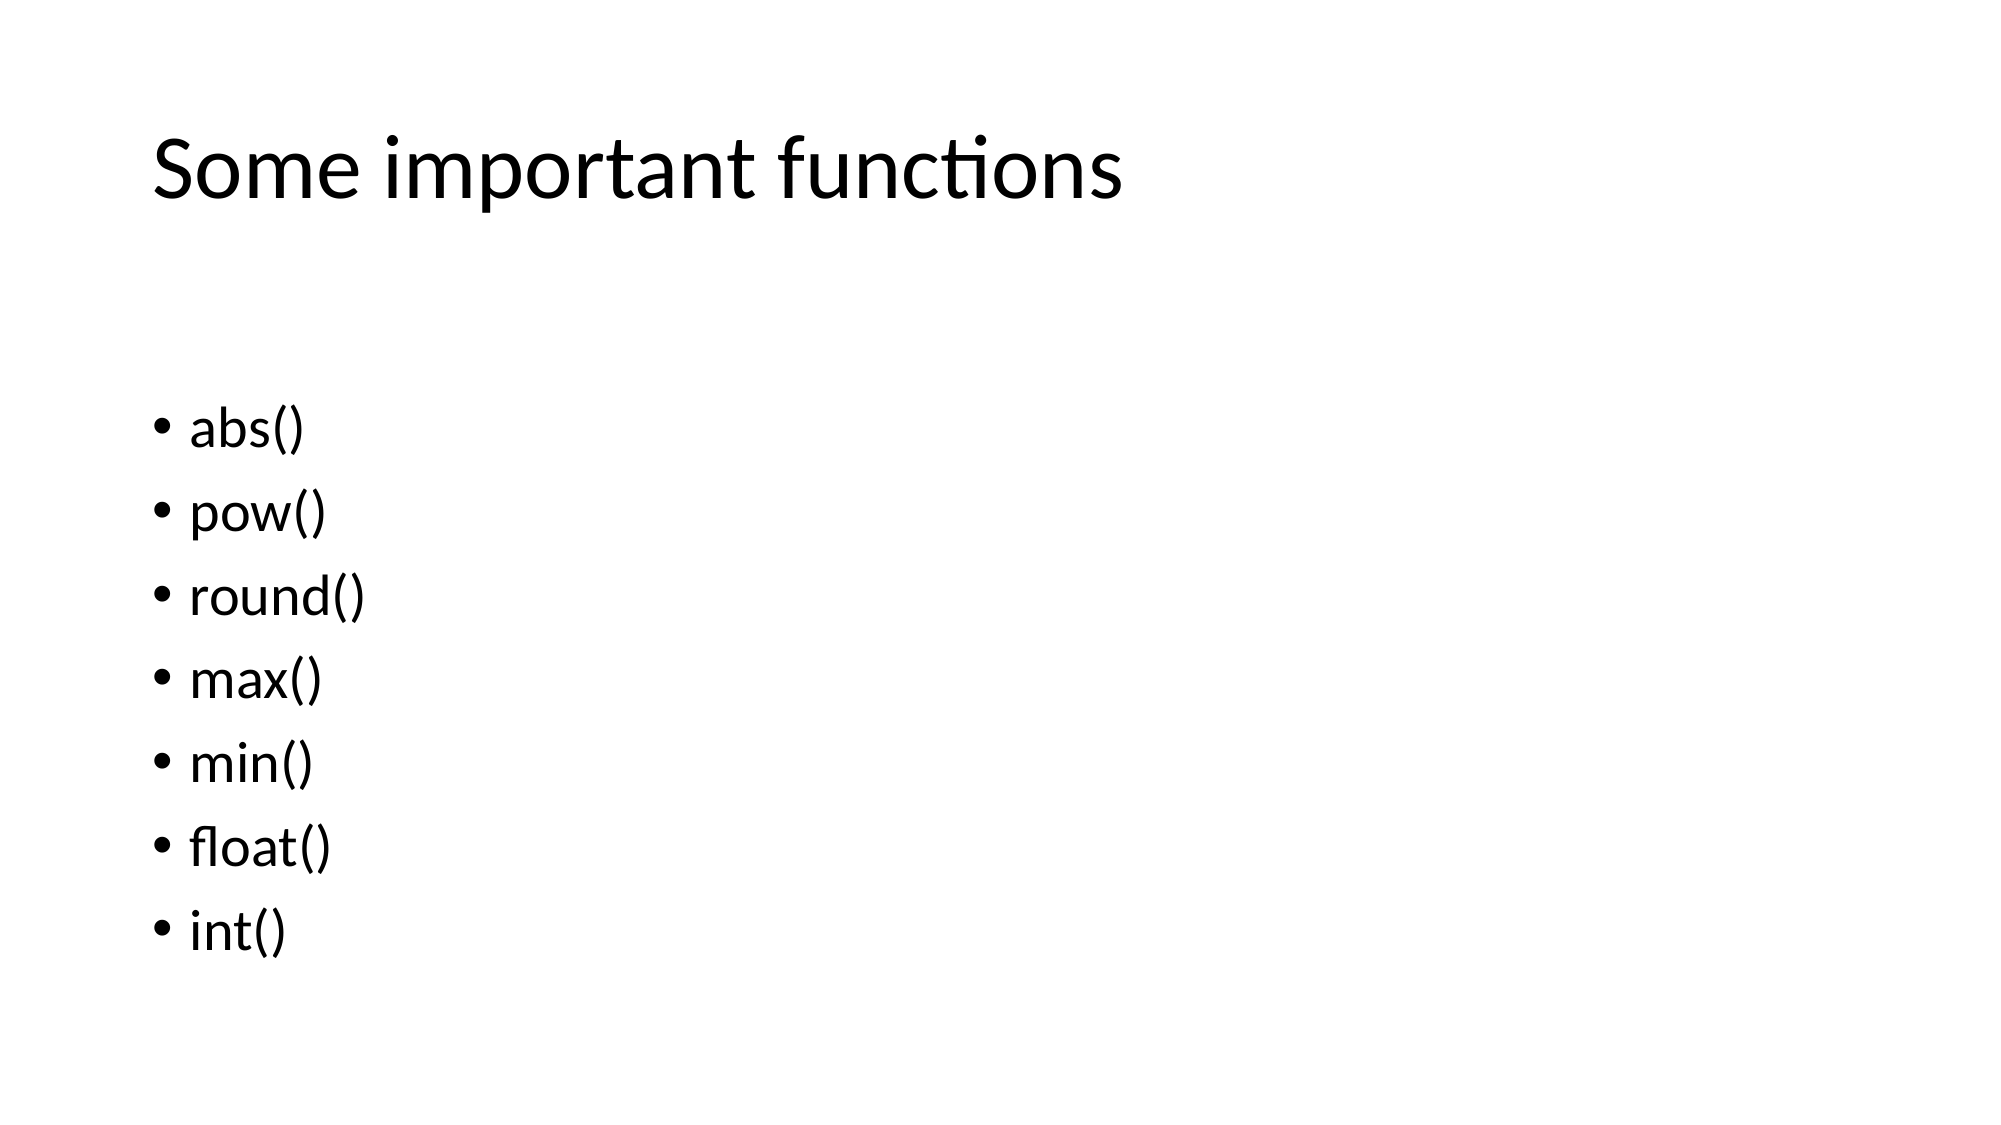

# Some important functions

abs()
pow()
round()
max()
min()
float()
int()